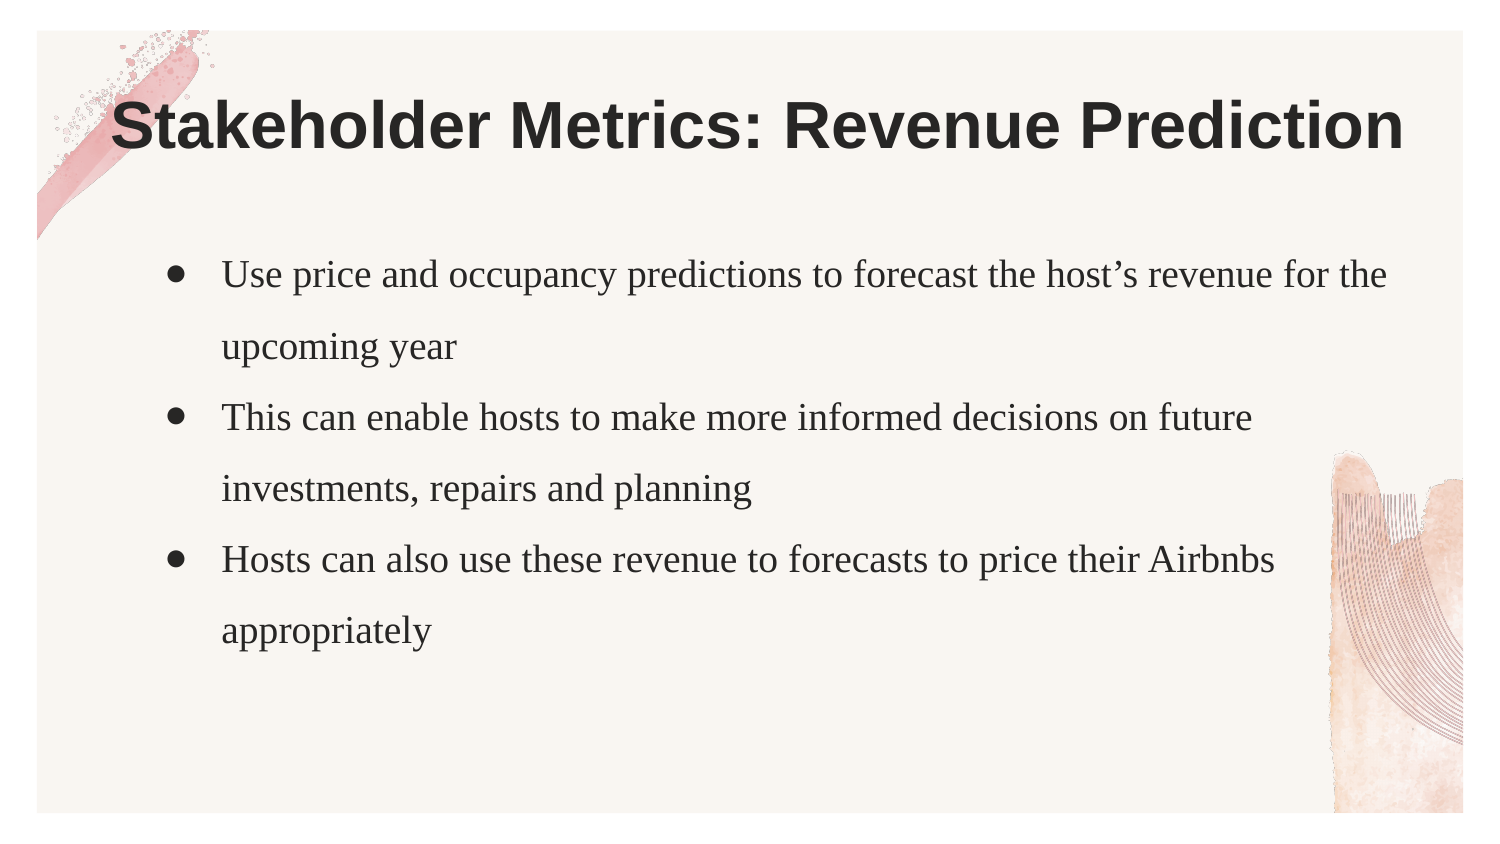

# Stakeholder Metrics: Revenue Prediction
Use price and occupancy predictions to forecast the host’s revenue for the upcoming year
This can enable hosts to make more informed decisions on future investments, repairs and planning
Hosts can also use these revenue to forecasts to price their Airbnbs appropriately